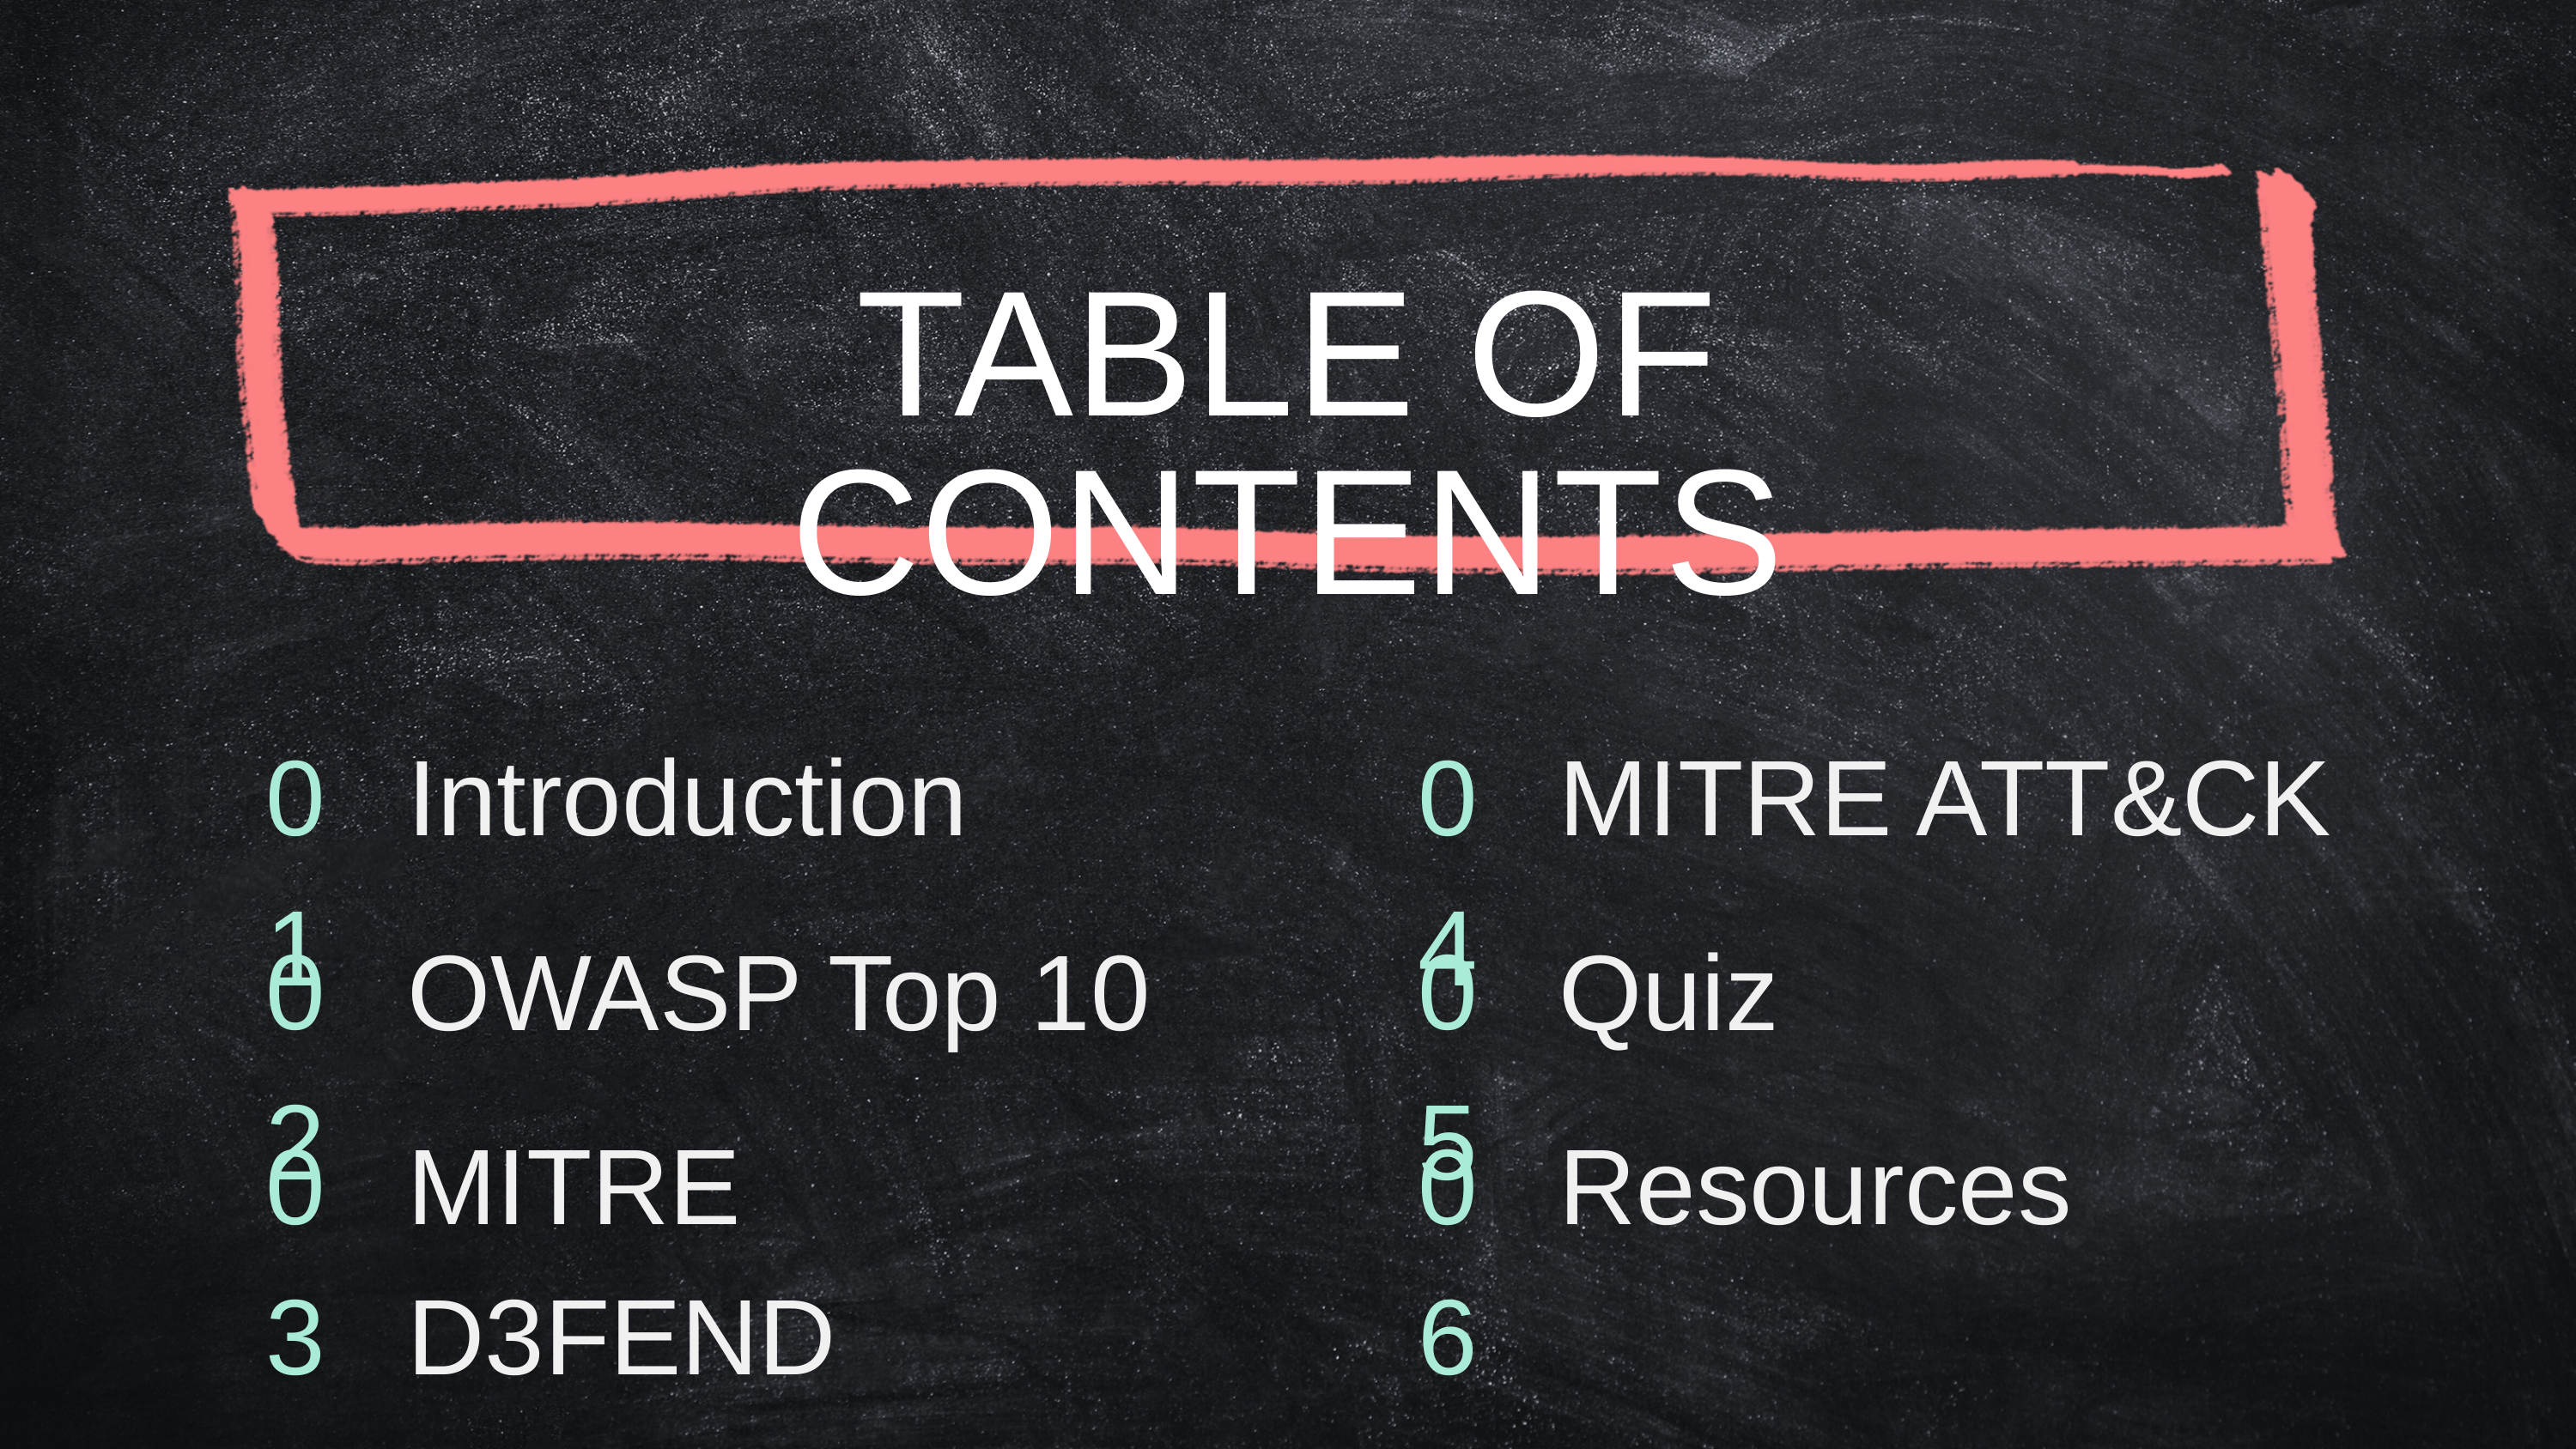

TABLE OF CONTENTS
01
Introduction
04
MITRE ATT&CK
02
OWASP Top 10
05
Quiz
03
MITRE D3FEND
06
Resources